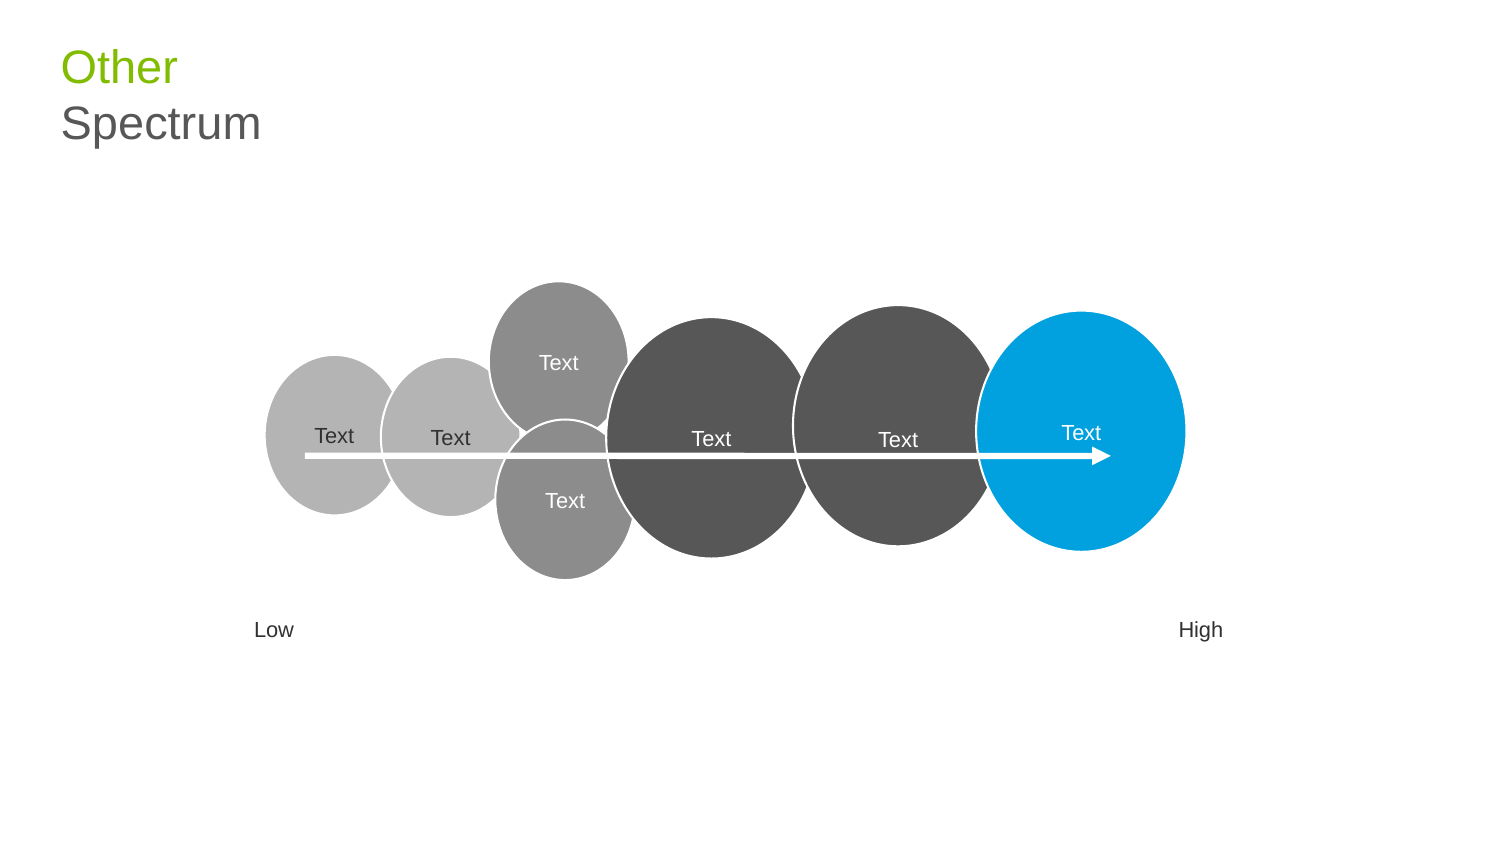

# Other Spectrum
Text

Text
Text
Text
Text
Text
Text

Low
High